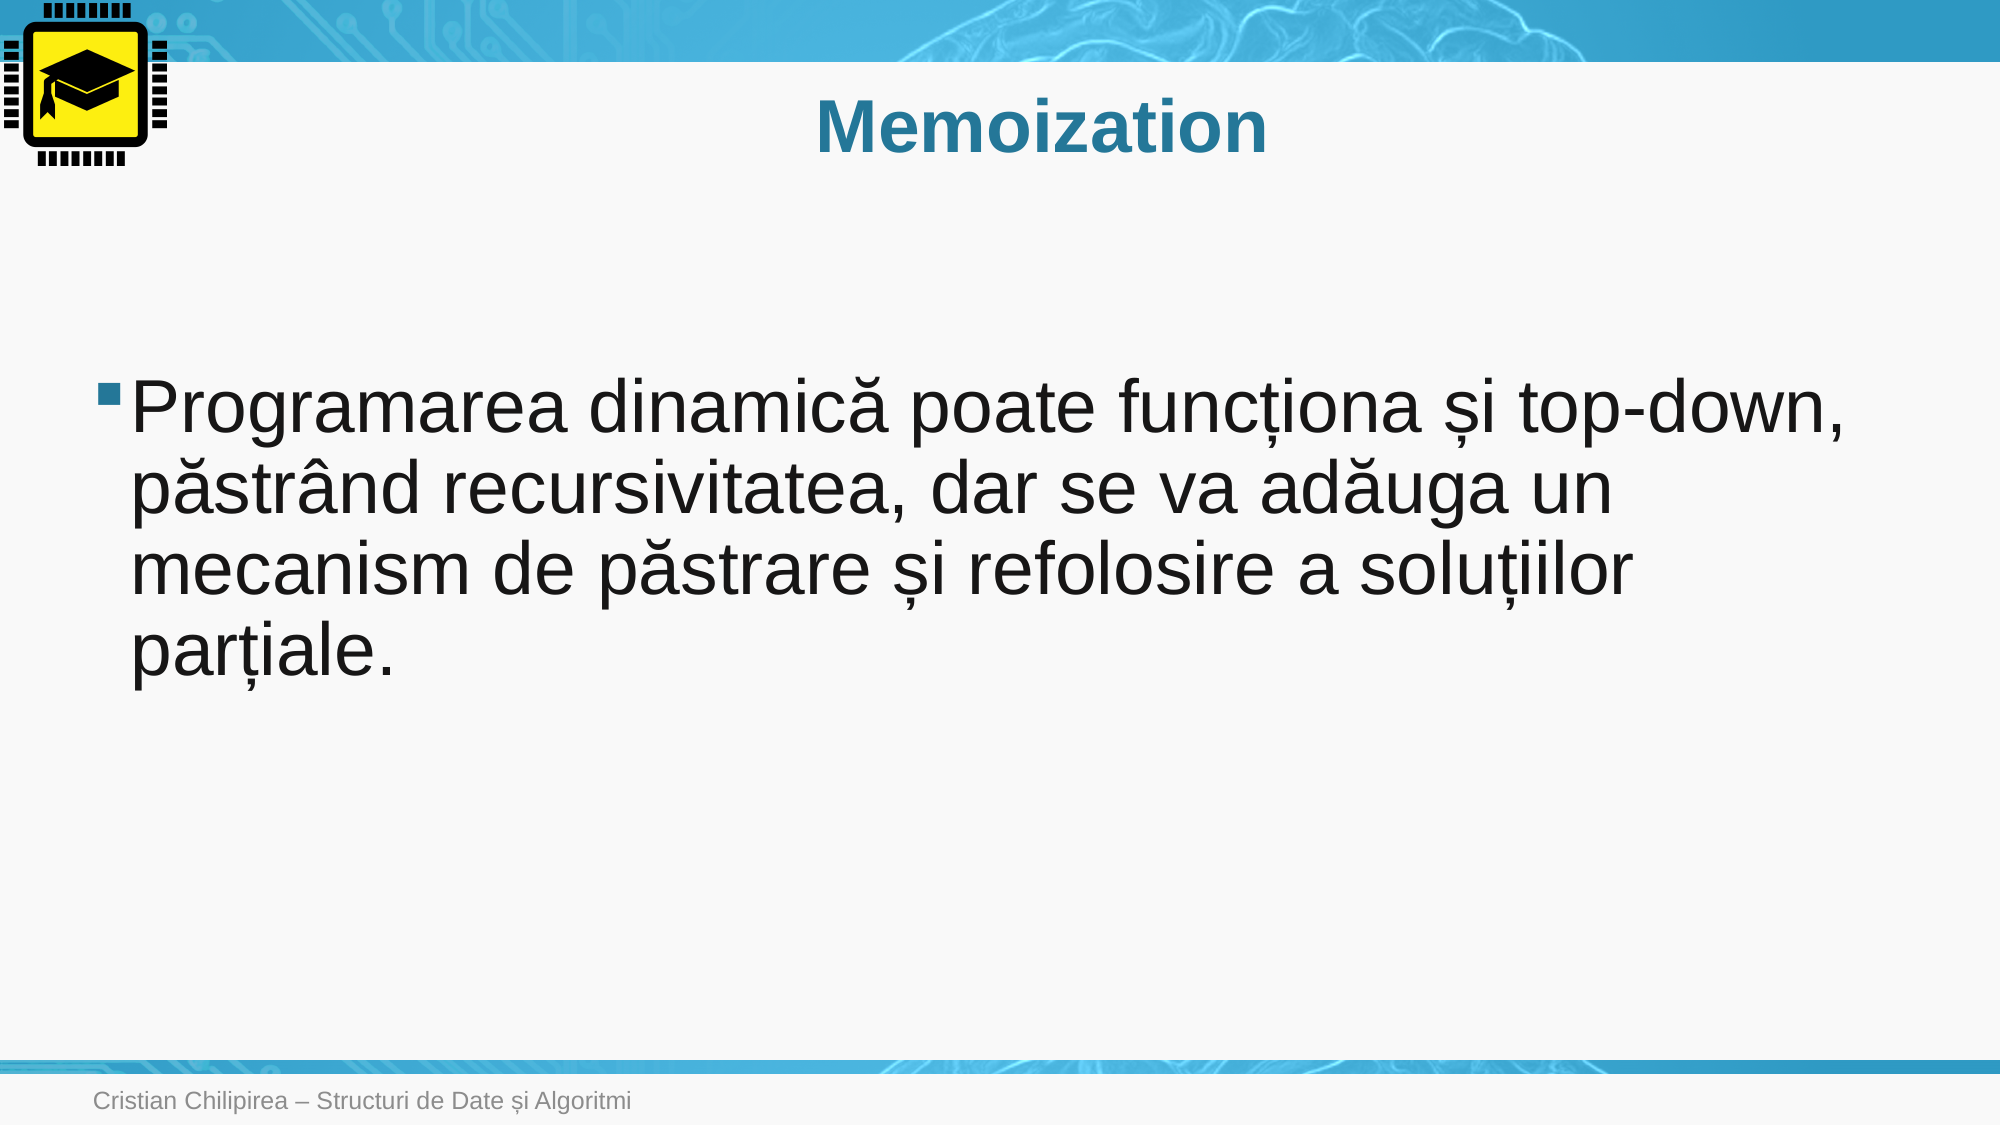

# Memoization
Programarea dinamică poate funcționa și top-down, păstrând recursivitatea, dar se va adăuga un mecanism de păstrare și refolosire a soluțiilor parțiale.
Cristian Chilipirea – Structuri de Date și Algoritmi